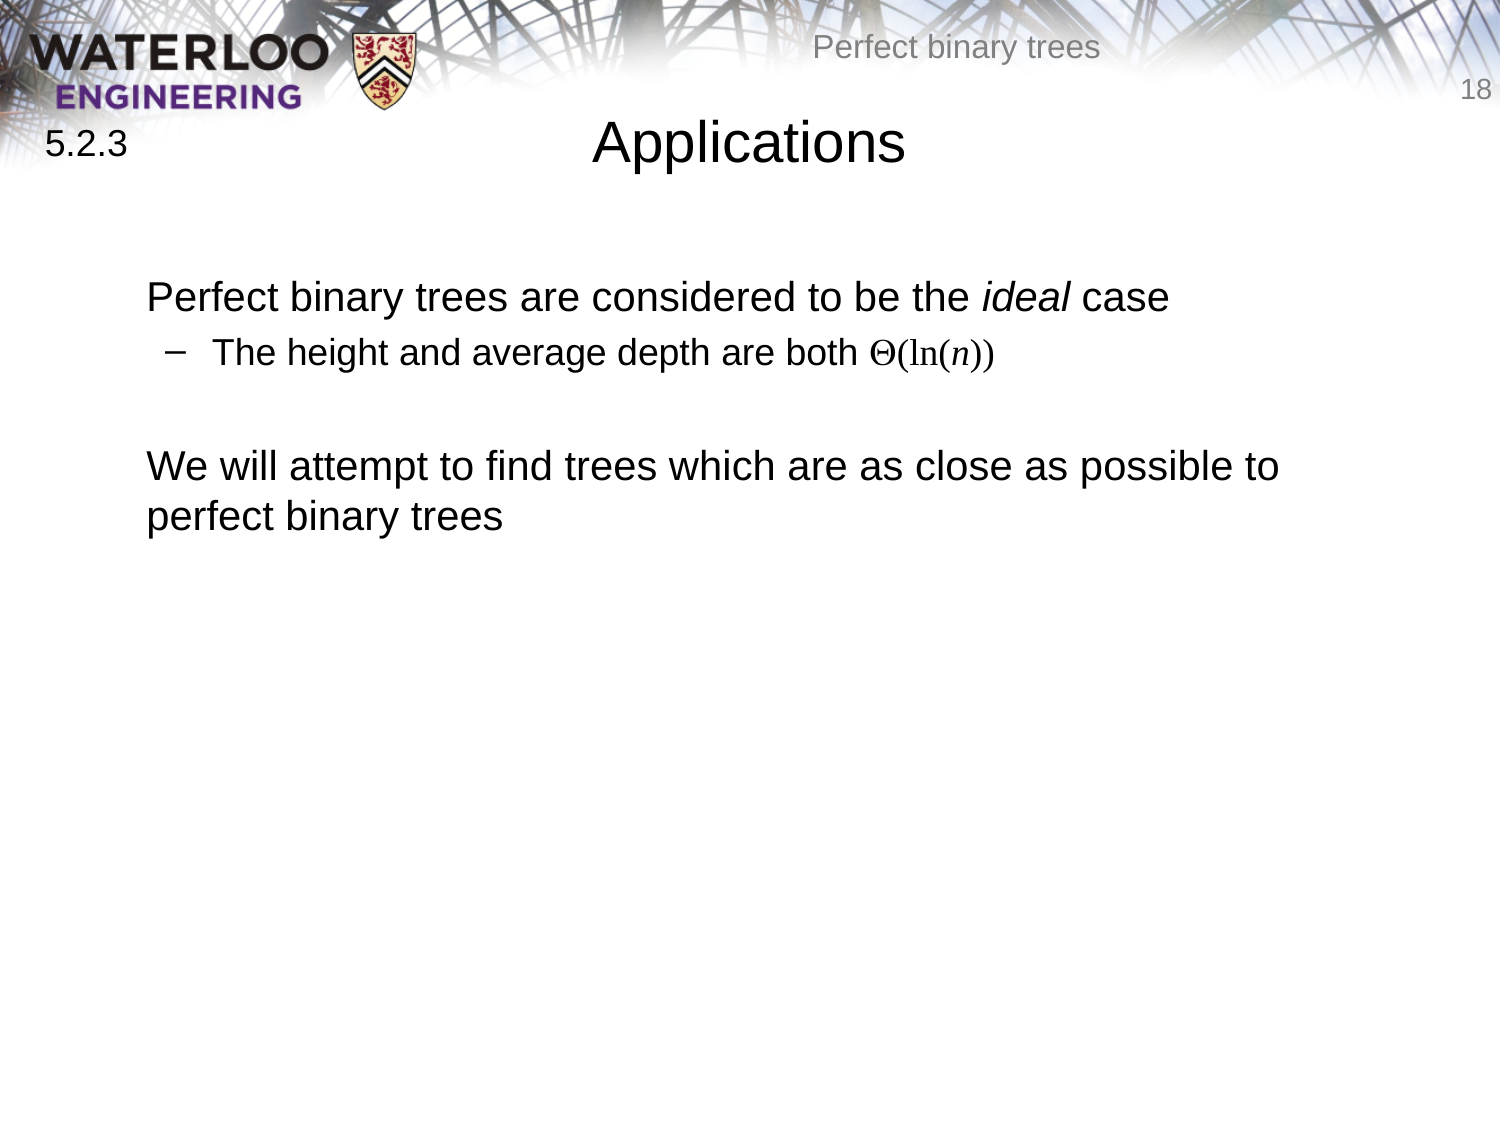

# Applications
5.2.3
	Perfect binary trees are considered to be the ideal case
The height and average depth are both Θ(ln(n))

	We will attempt to find trees which are as close as possible to perfect binary trees